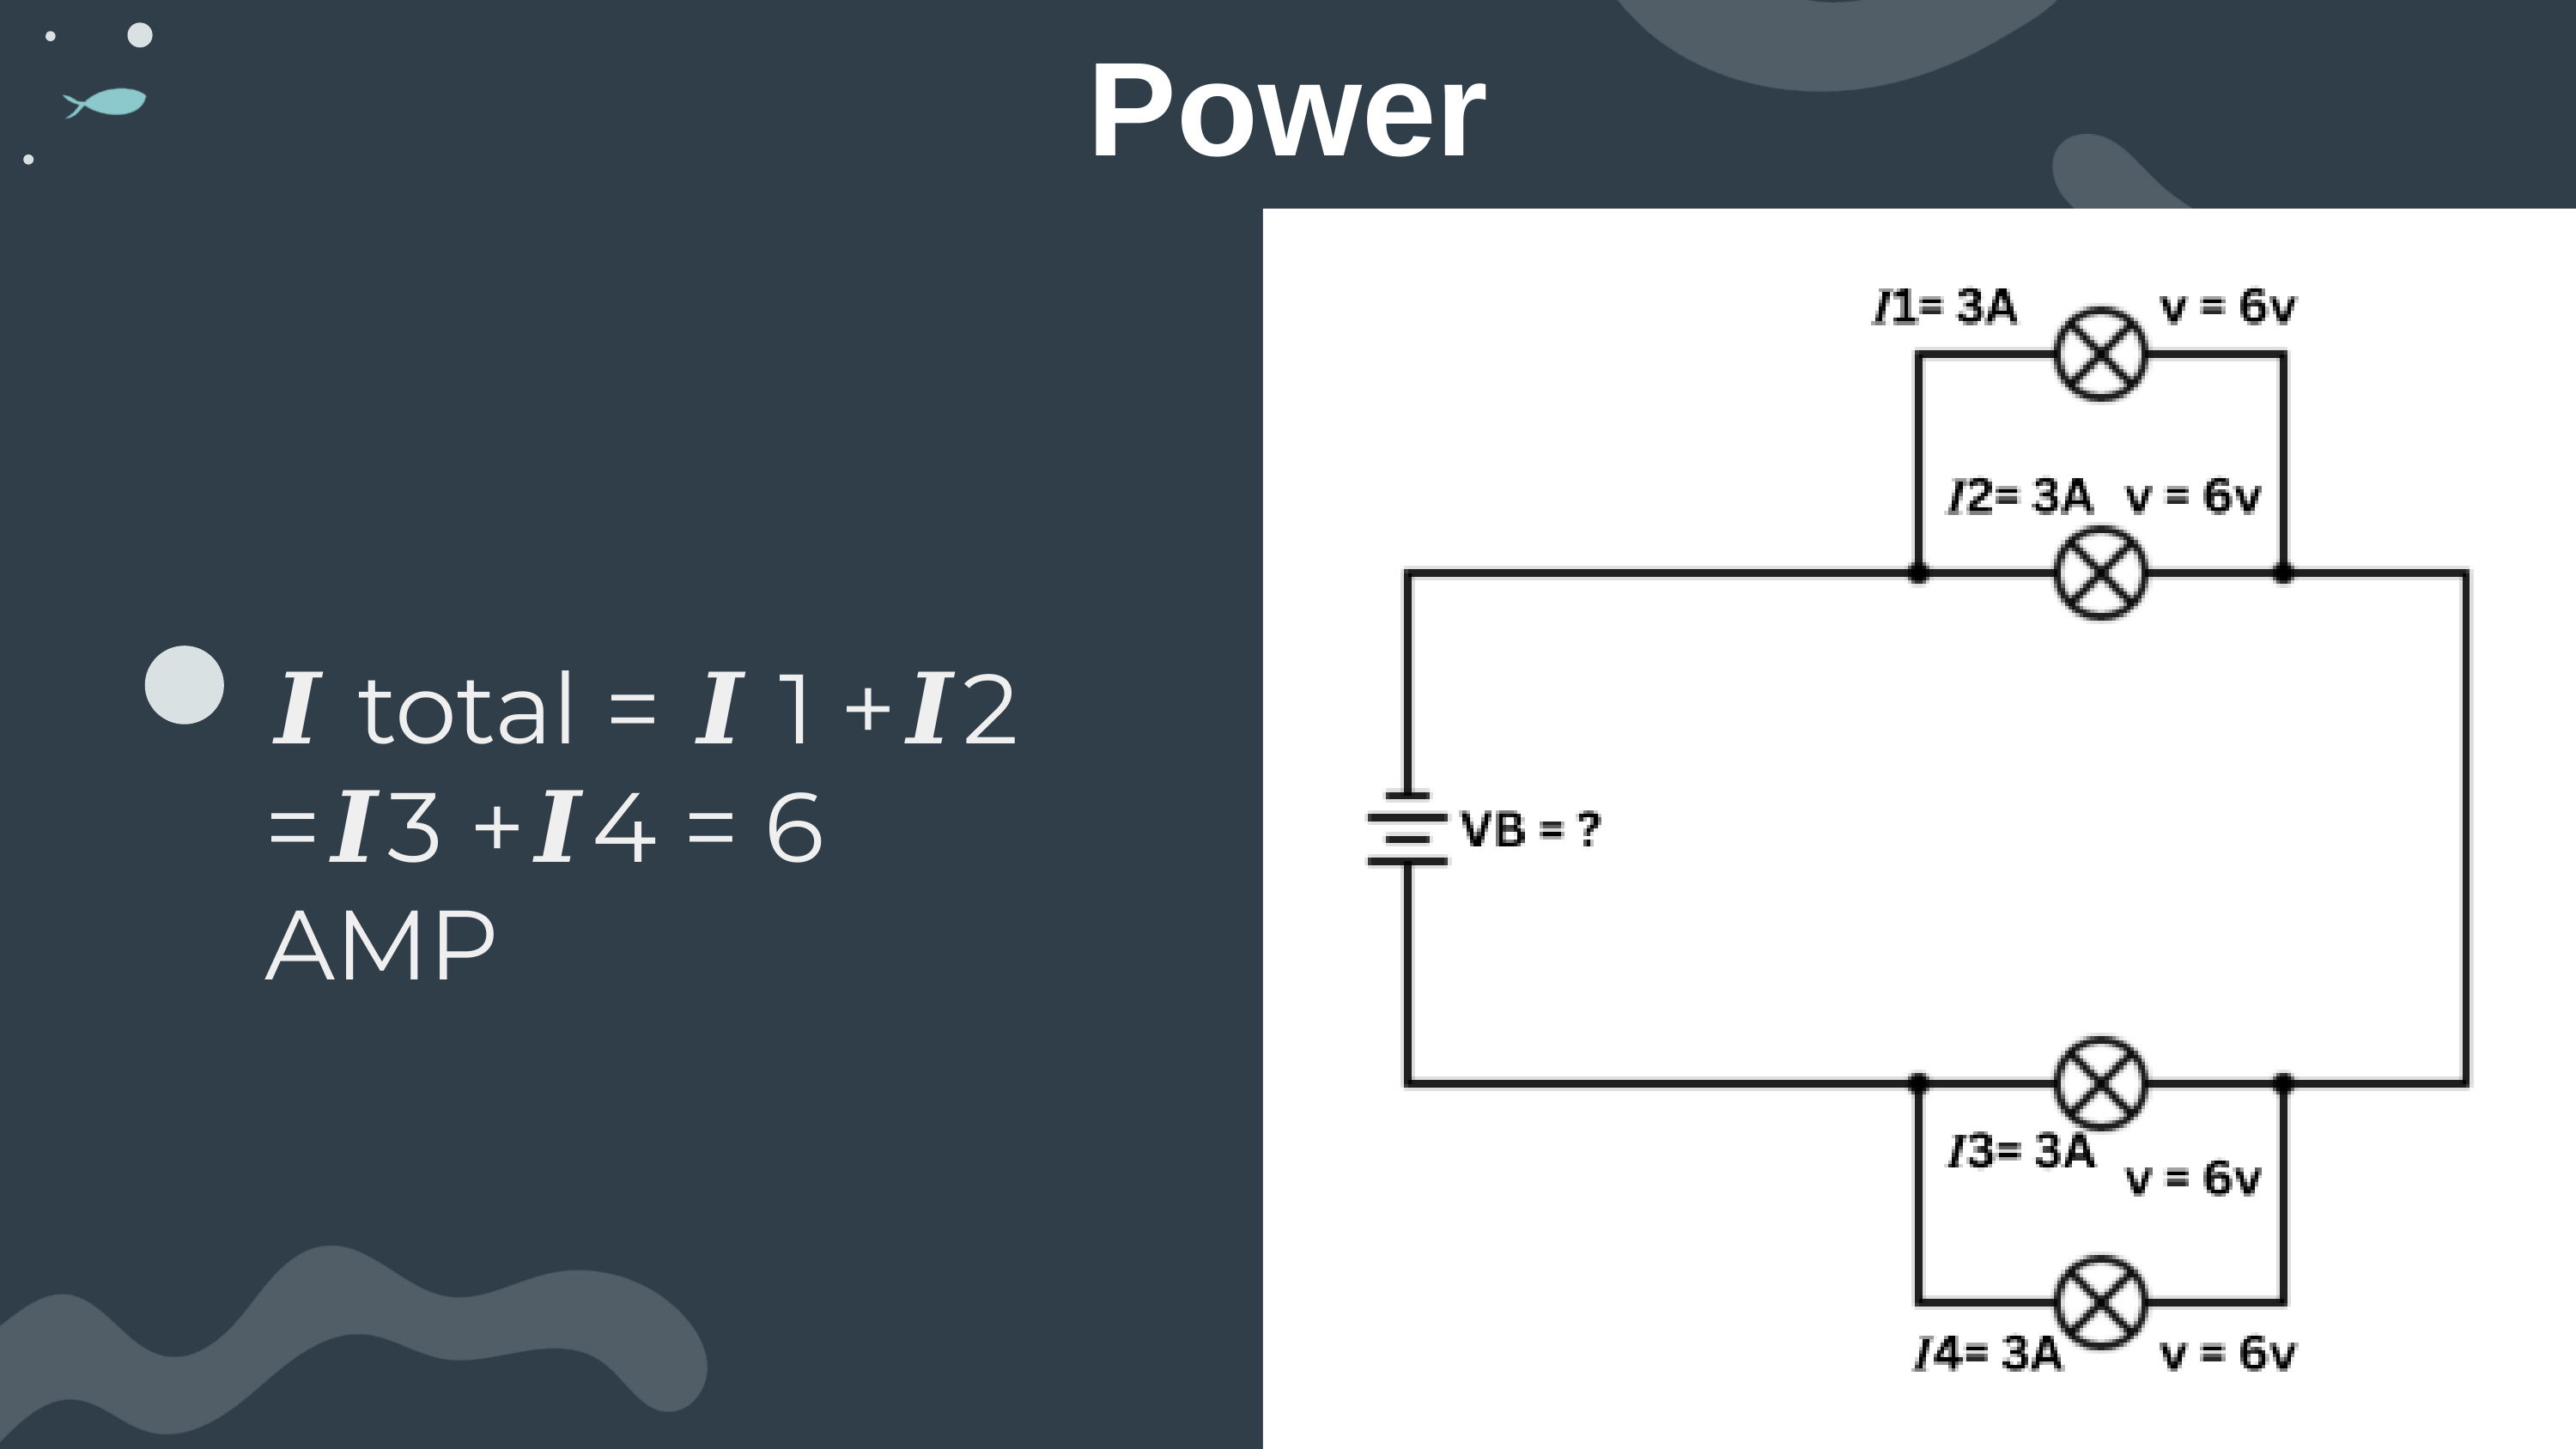

Power

𝑰 total = 𝑰 1 +𝑰2 =𝑰3 +𝑰4 = 6 AMP